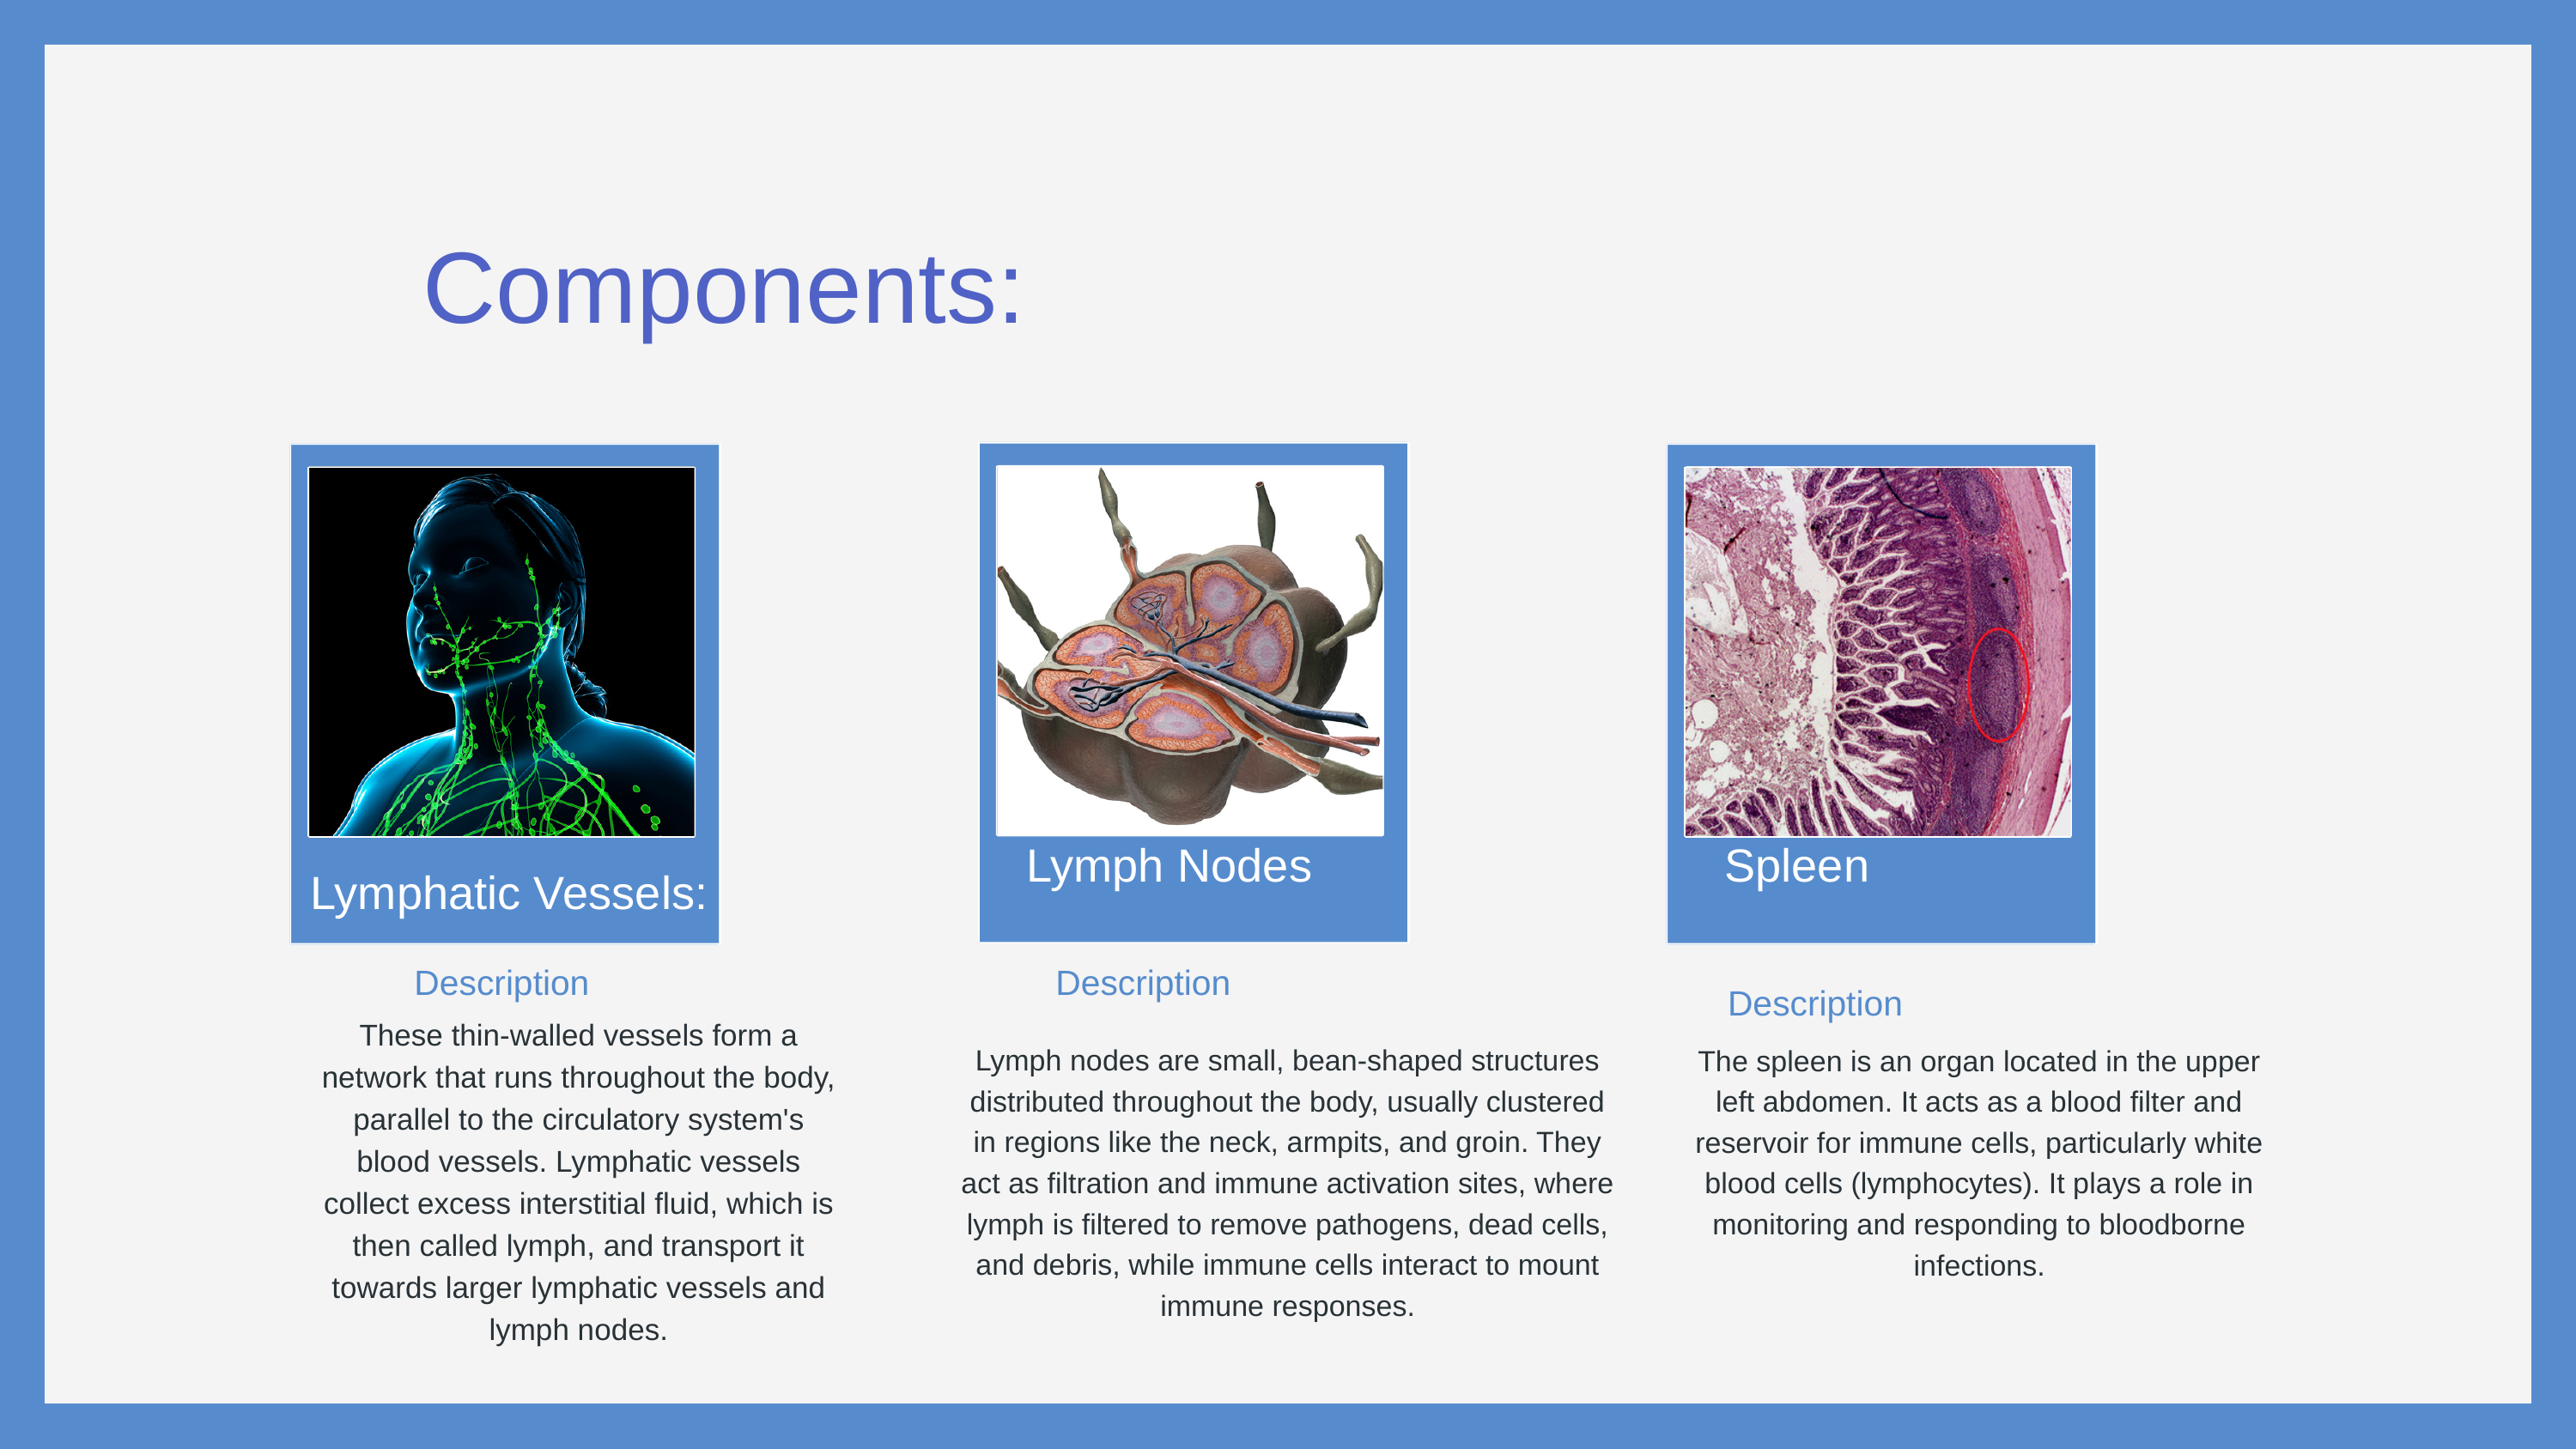

Components:

Lymph Nodes
Spleen
Lymphatic Vessels:
Description
Description
Description
These thin-walled vessels form a network that runs throughout the body, parallel to the circulatory system's blood vessels. Lymphatic vessels collect excess interstitial fluid, which is then called lymph, and transport it towards larger lymphatic vessels and lymph nodes.
Lymph nodes are small, bean-shaped structures distributed throughout the body, usually clustered in regions like the neck, armpits, and groin. They act as filtration and immune activation sites, where lymph is filtered to remove pathogens, dead cells, and debris, while immune cells interact to mount immune responses.
The spleen is an organ located in the upper left abdomen. It acts as a blood filter and reservoir for immune cells, particularly white blood cells (lymphocytes). It plays a role in monitoring and responding to bloodborne infections.